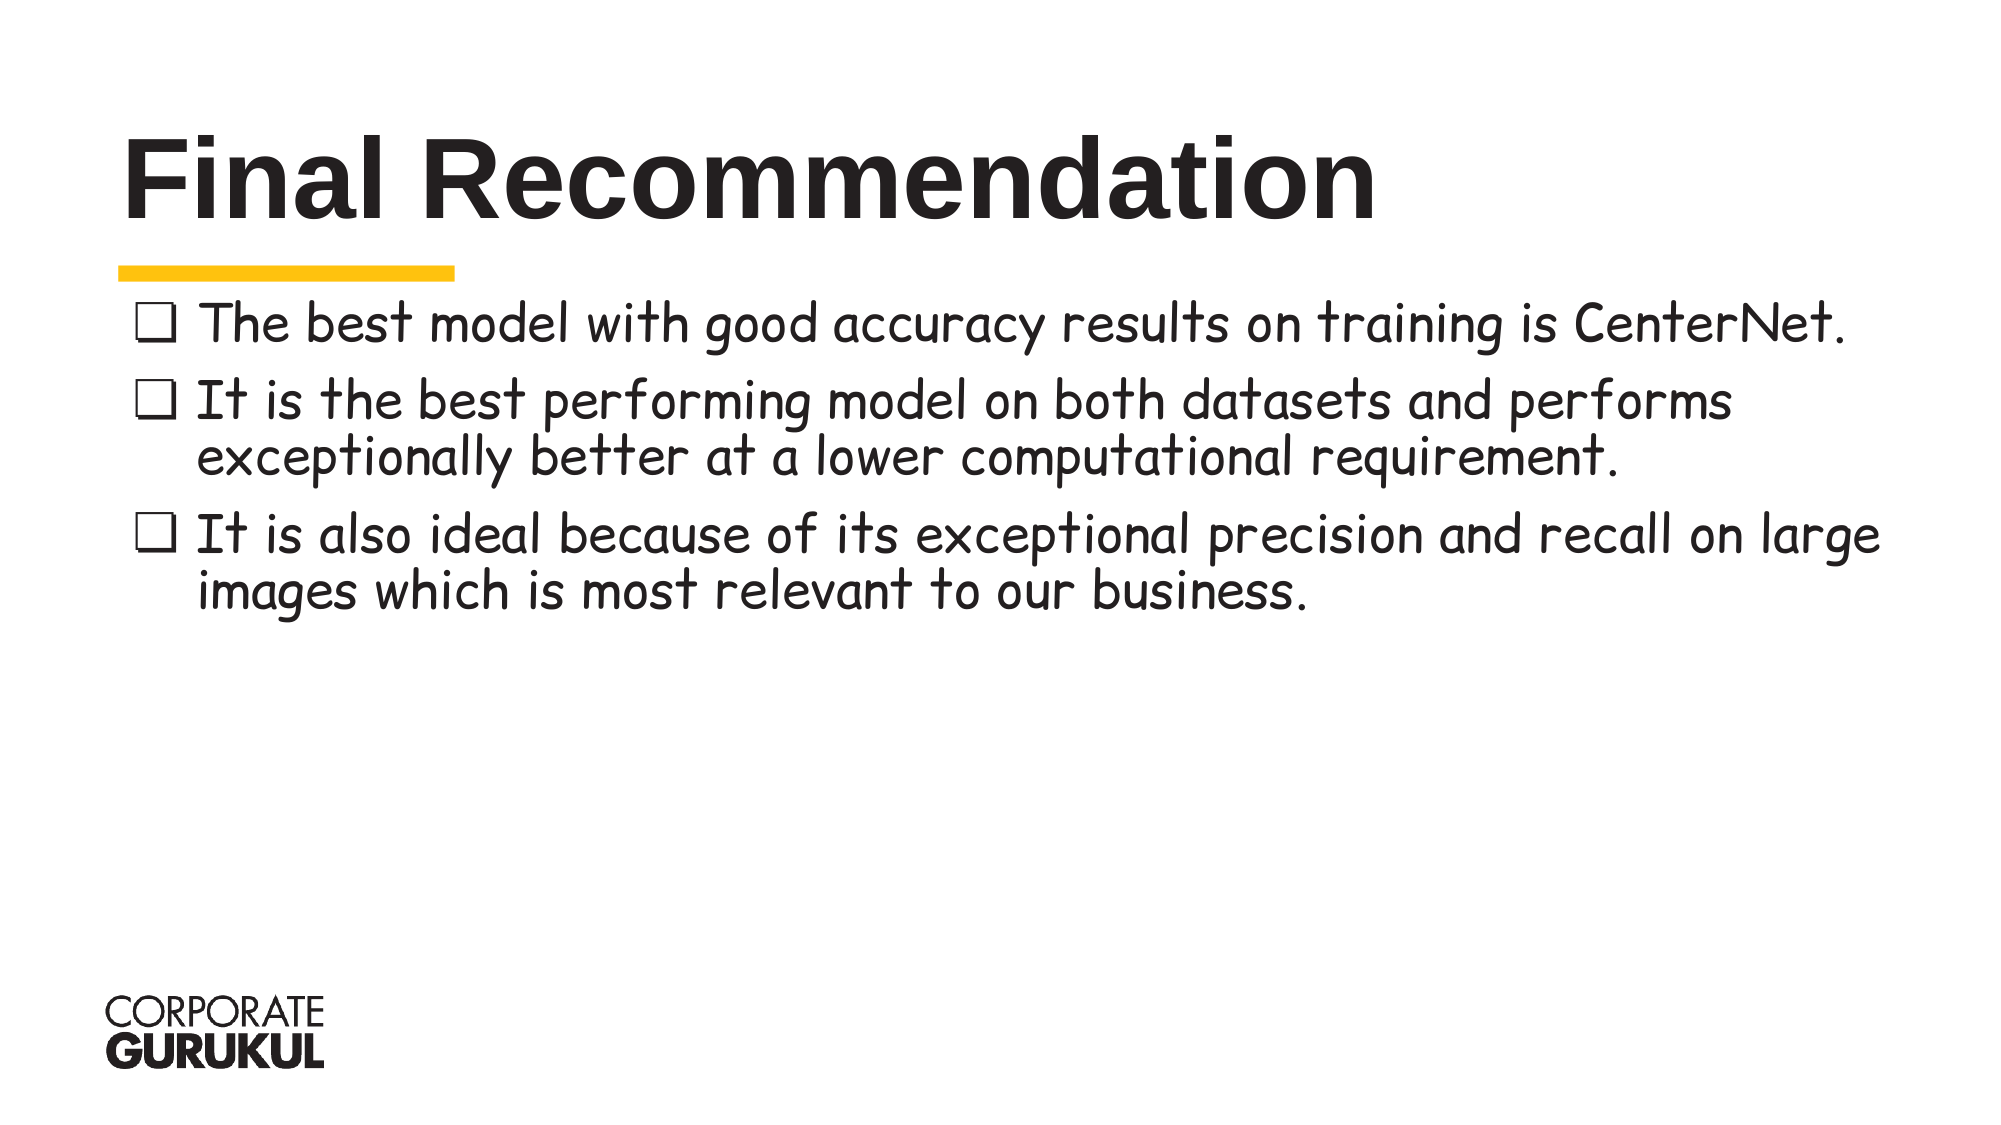

Final Recommendation
The best model with good accuracy results on training is CenterNet.
It is the best performing model on both datasets and performs exceptionally better at a lower computational requirement.
It is also ideal because of its exceptional precision and recall on large images which is most relevant to our business.